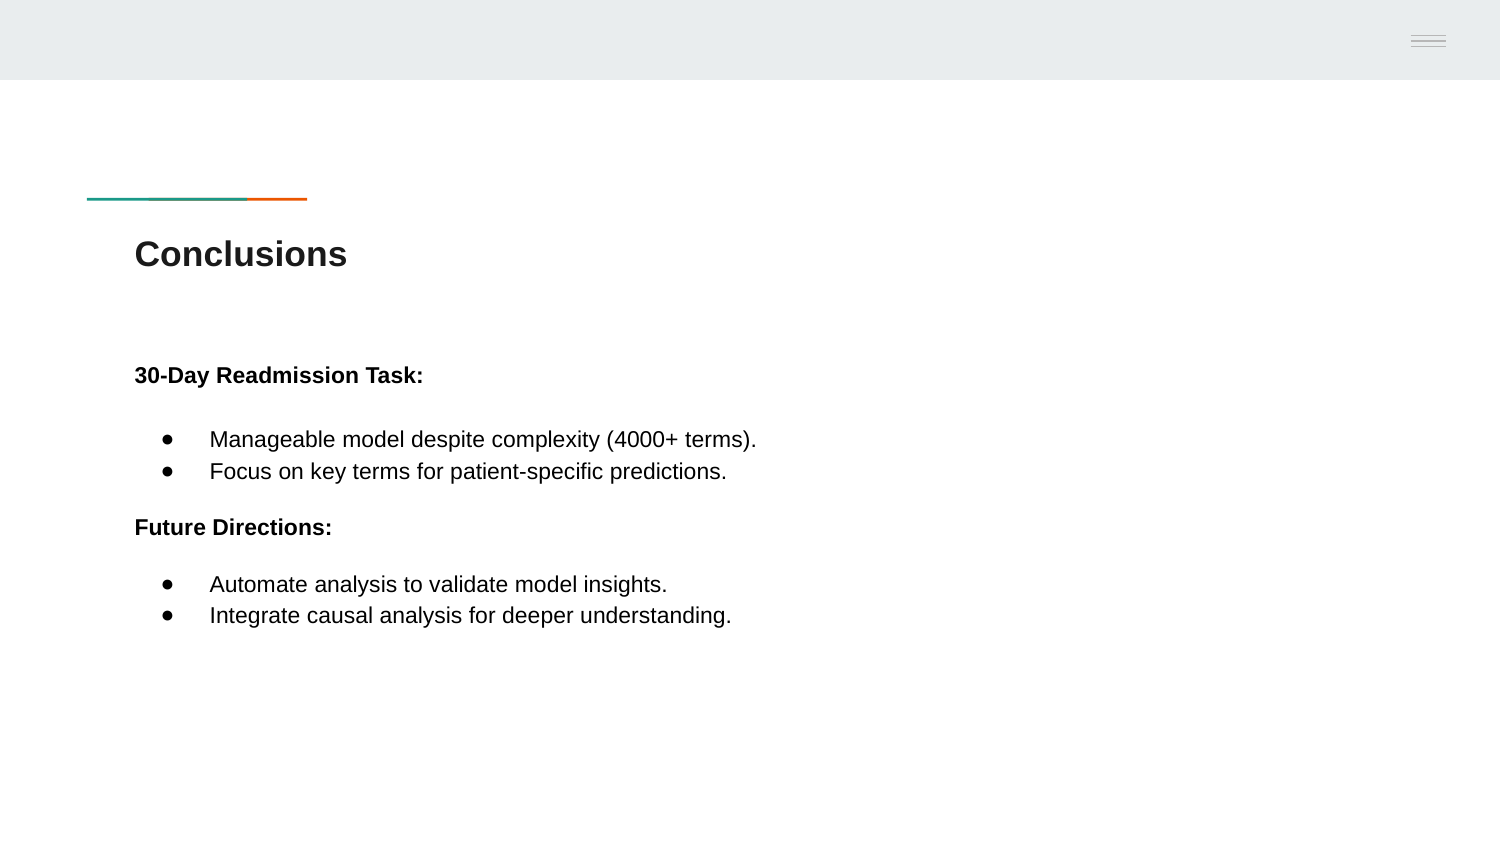

# Conclusions
30-Day Readmission Task:
Manageable model despite complexity (4000+ terms).
Focus on key terms for patient-specific predictions.
Future Directions:
Automate analysis to validate model insights.
Integrate causal analysis for deeper understanding.